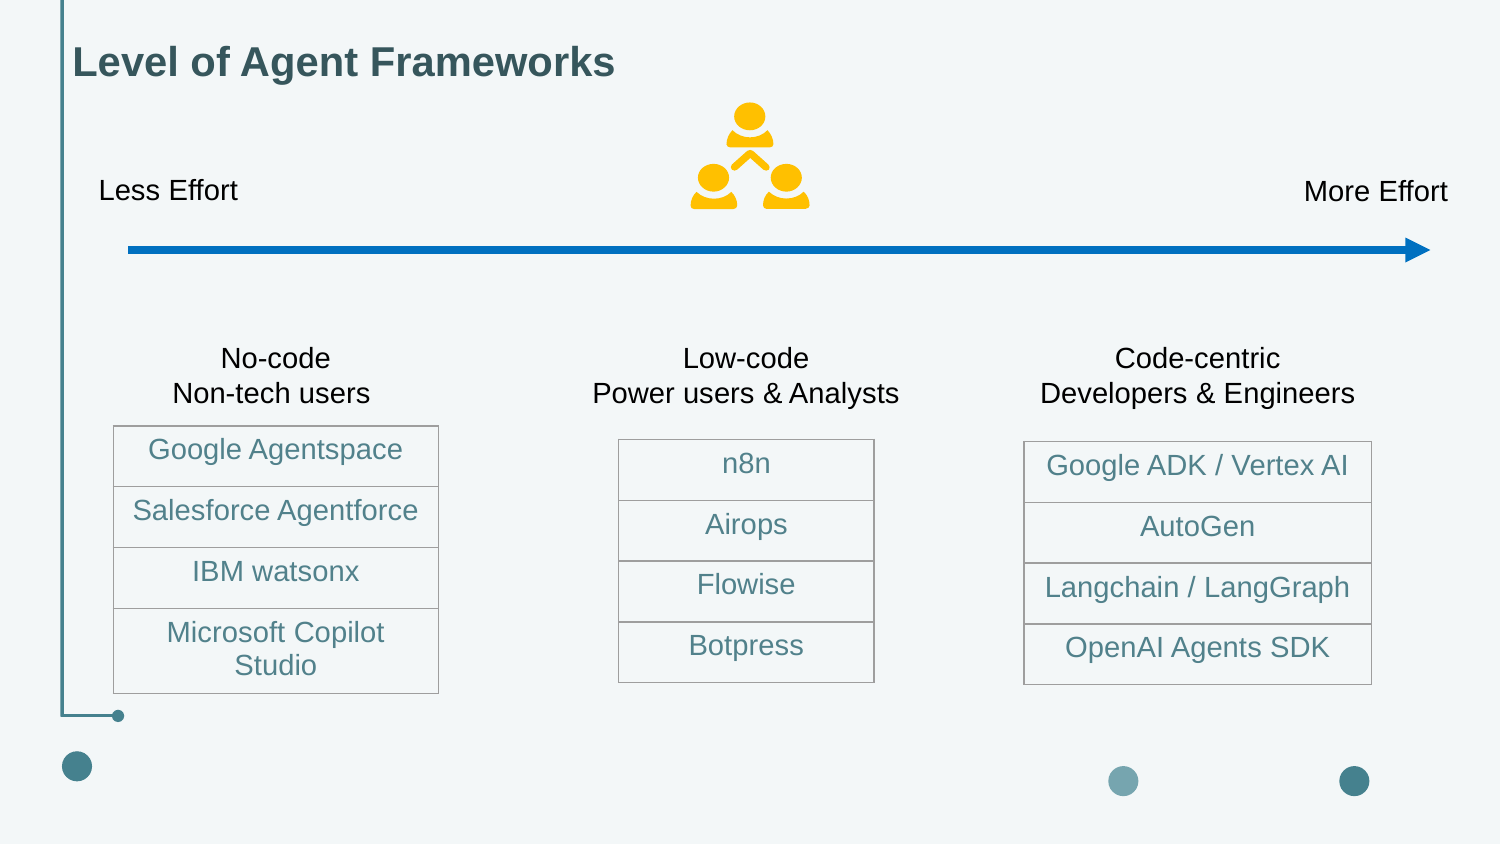

Level of Agent Frameworks

Less Effort
More Effort
Low-code
Power users & Analysts
Code-centric
Developers & Engineers
No-code
Non-tech users
| Google Agentspace |
| --- |
| Salesforce Agentforce |
| IBM watsonx |
| Microsoft Copilot Studio |
| n8n |
| --- |
| Airops |
| Flowise |
| Botpress |
| Google ADK / Vertex AI |
| --- |
| AutoGen |
| Langchain / LangGraph |
| OpenAI Agents SDK |